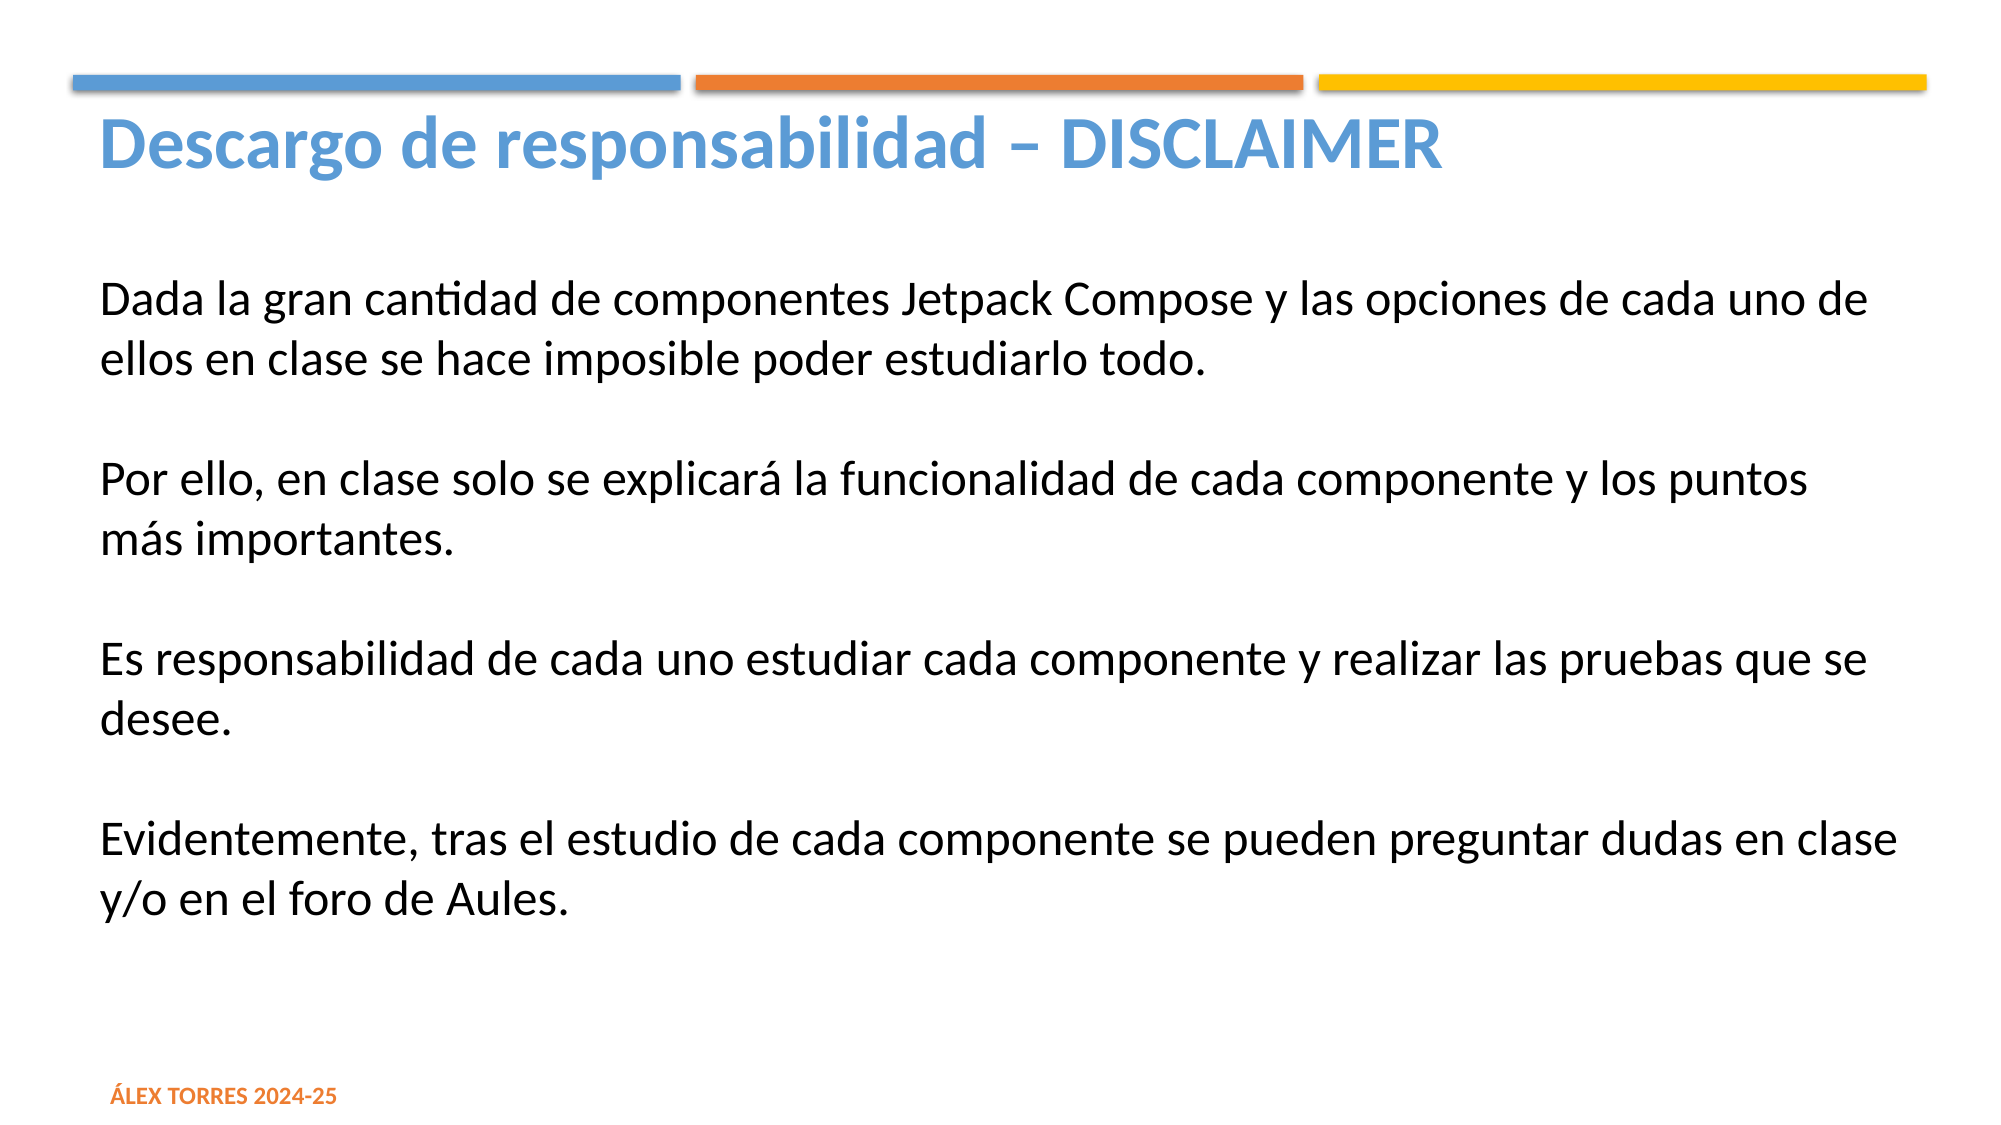

Descargo de responsabilidad – DISCLAIMER

Dada la gran cantidad de componentes Jetpack Compose y las opciones de cada uno de ellos en clase se hace imposible poder estudiarlo todo.

Por ello, en clase solo se explicará la funcionalidad de cada componente y los puntos más importantes.

Es responsabilidad de cada uno estudiar cada componente y realizar las pruebas que se desee.

Evidentemente, tras el estudio de cada componente se pueden preguntar dudas en clase y/o en el foro de Aules.